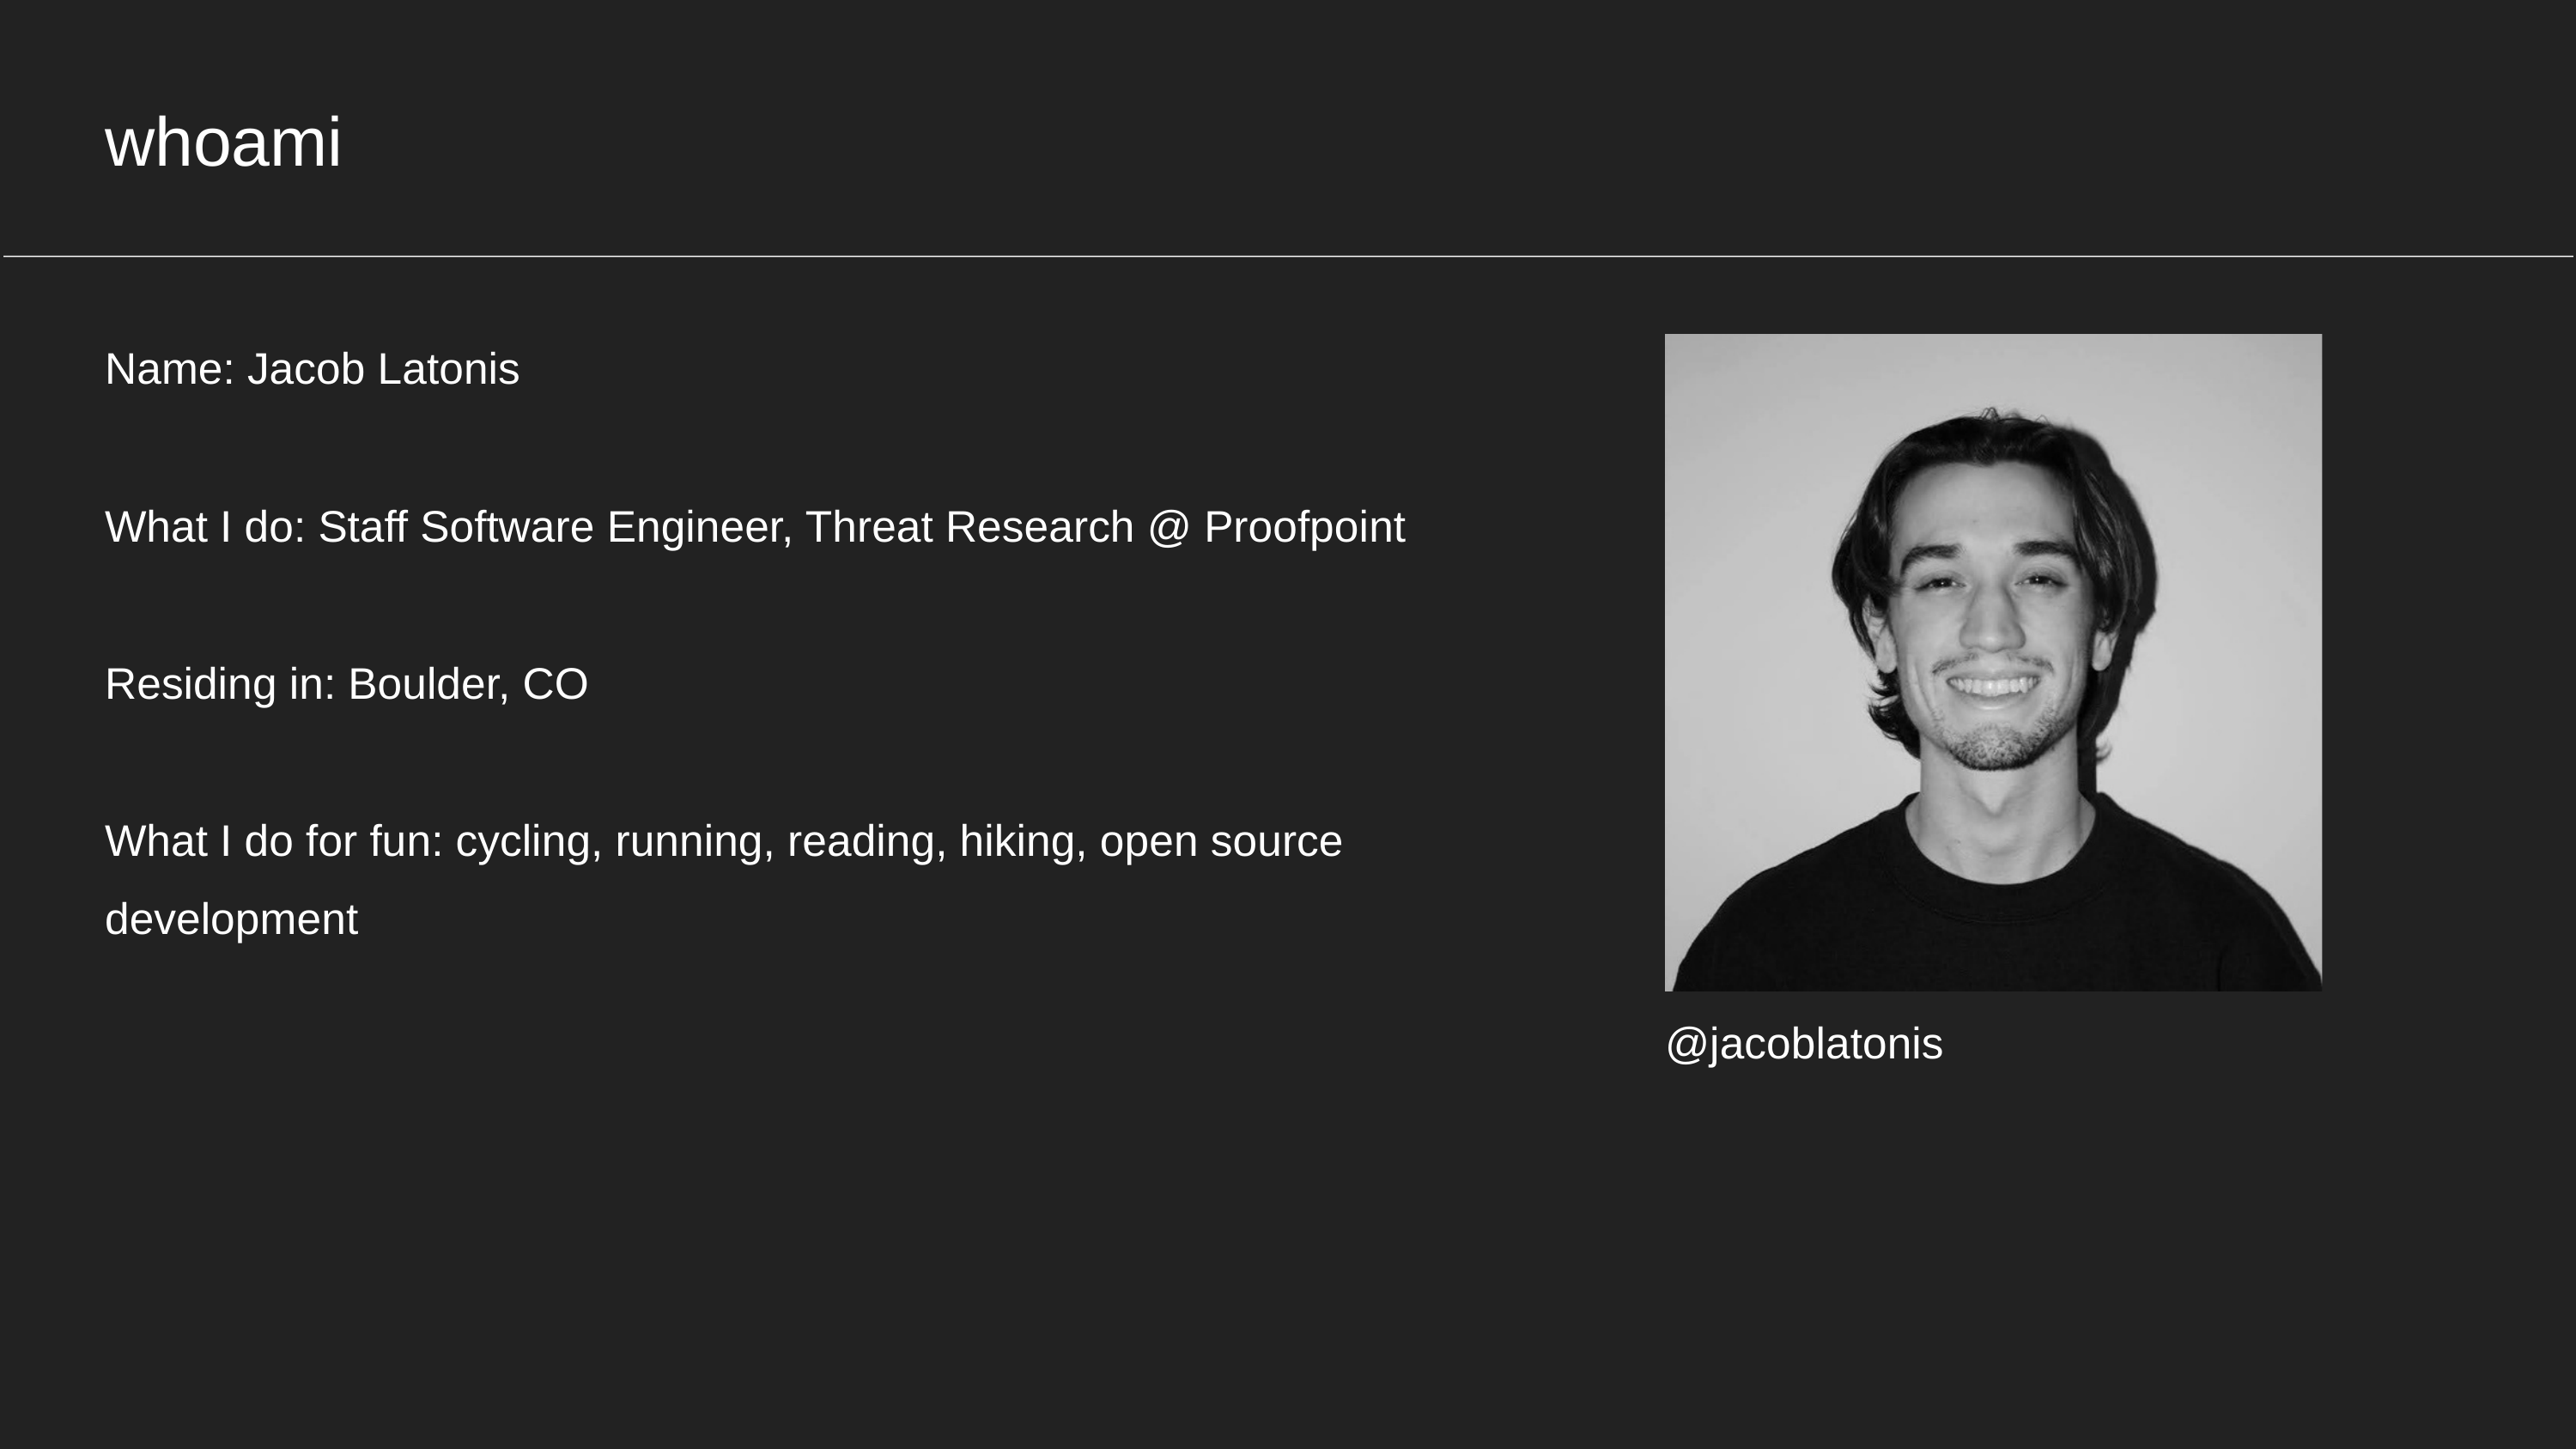

whoami

Name: Jacob Latonis

What I do: Staff Software Engineer, Threat Research @ Proofpoint

Residing in: Boulder, CO

What I do for fun: cycling, running, reading, hiking, open source development

@jacoblatonis